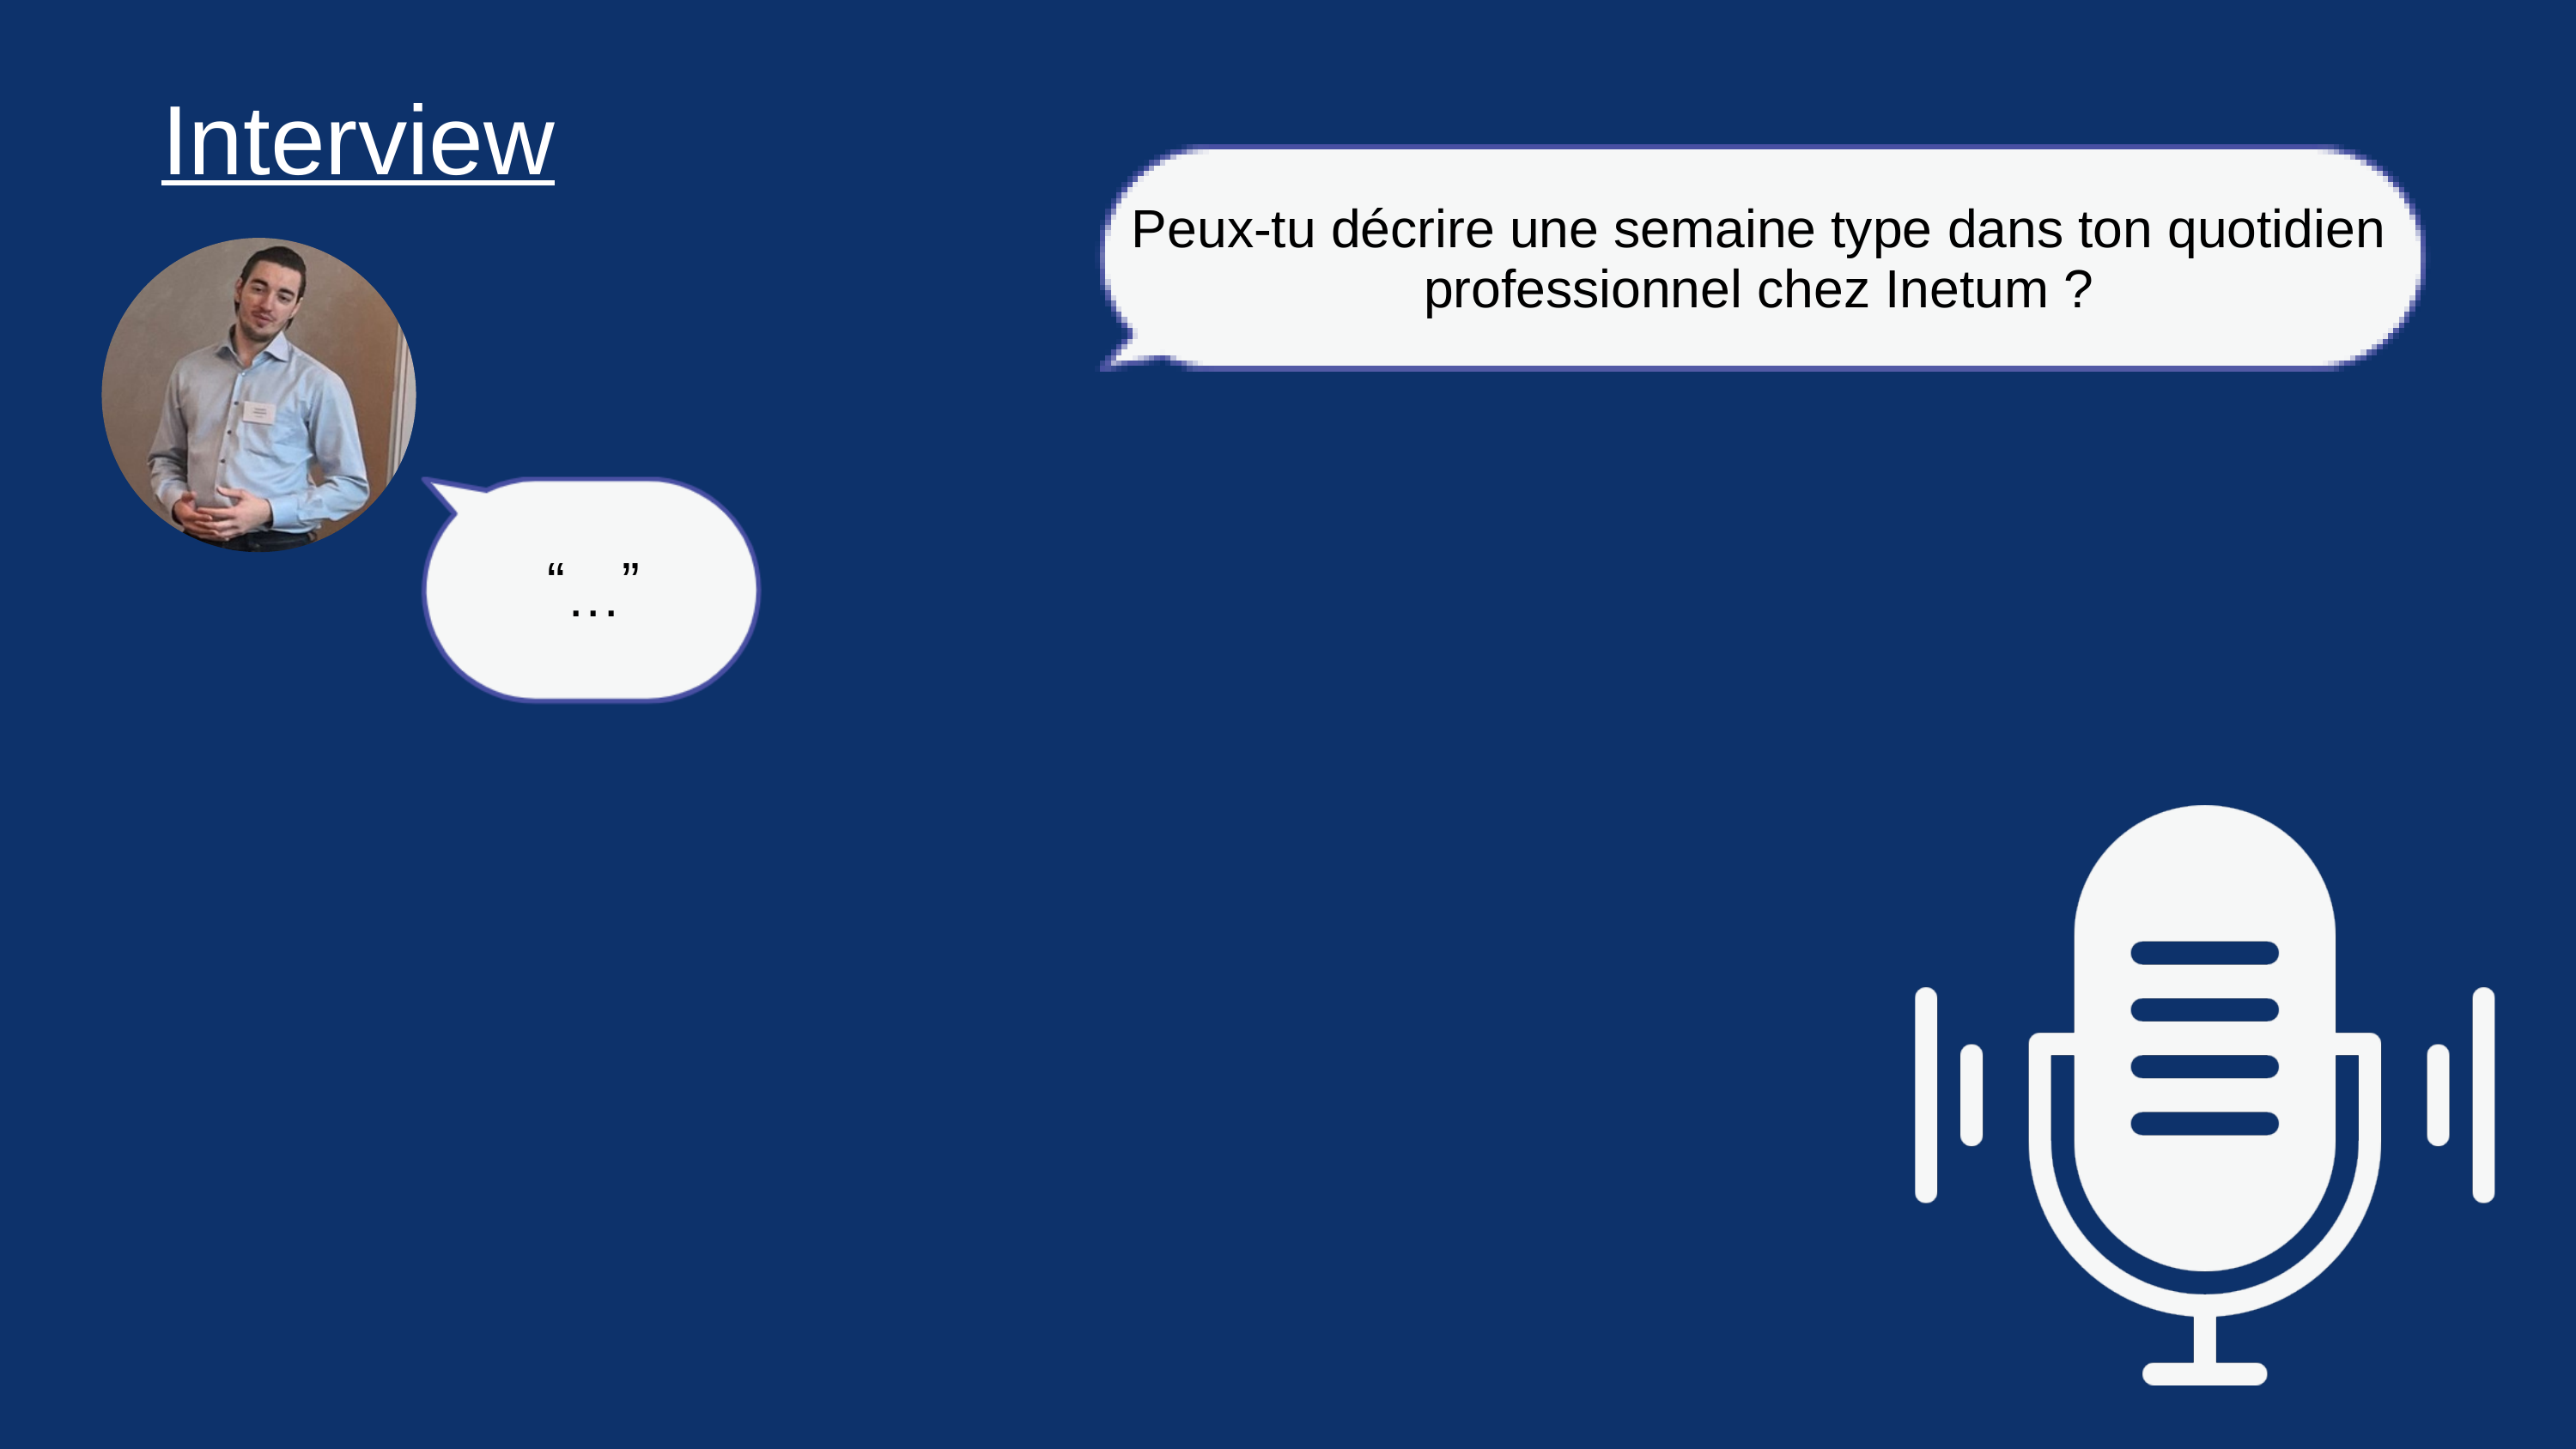

Interview

“  ”
...

Peux-tu décrire une semaine type dans ton quotidien professionnel chez Inetum ?